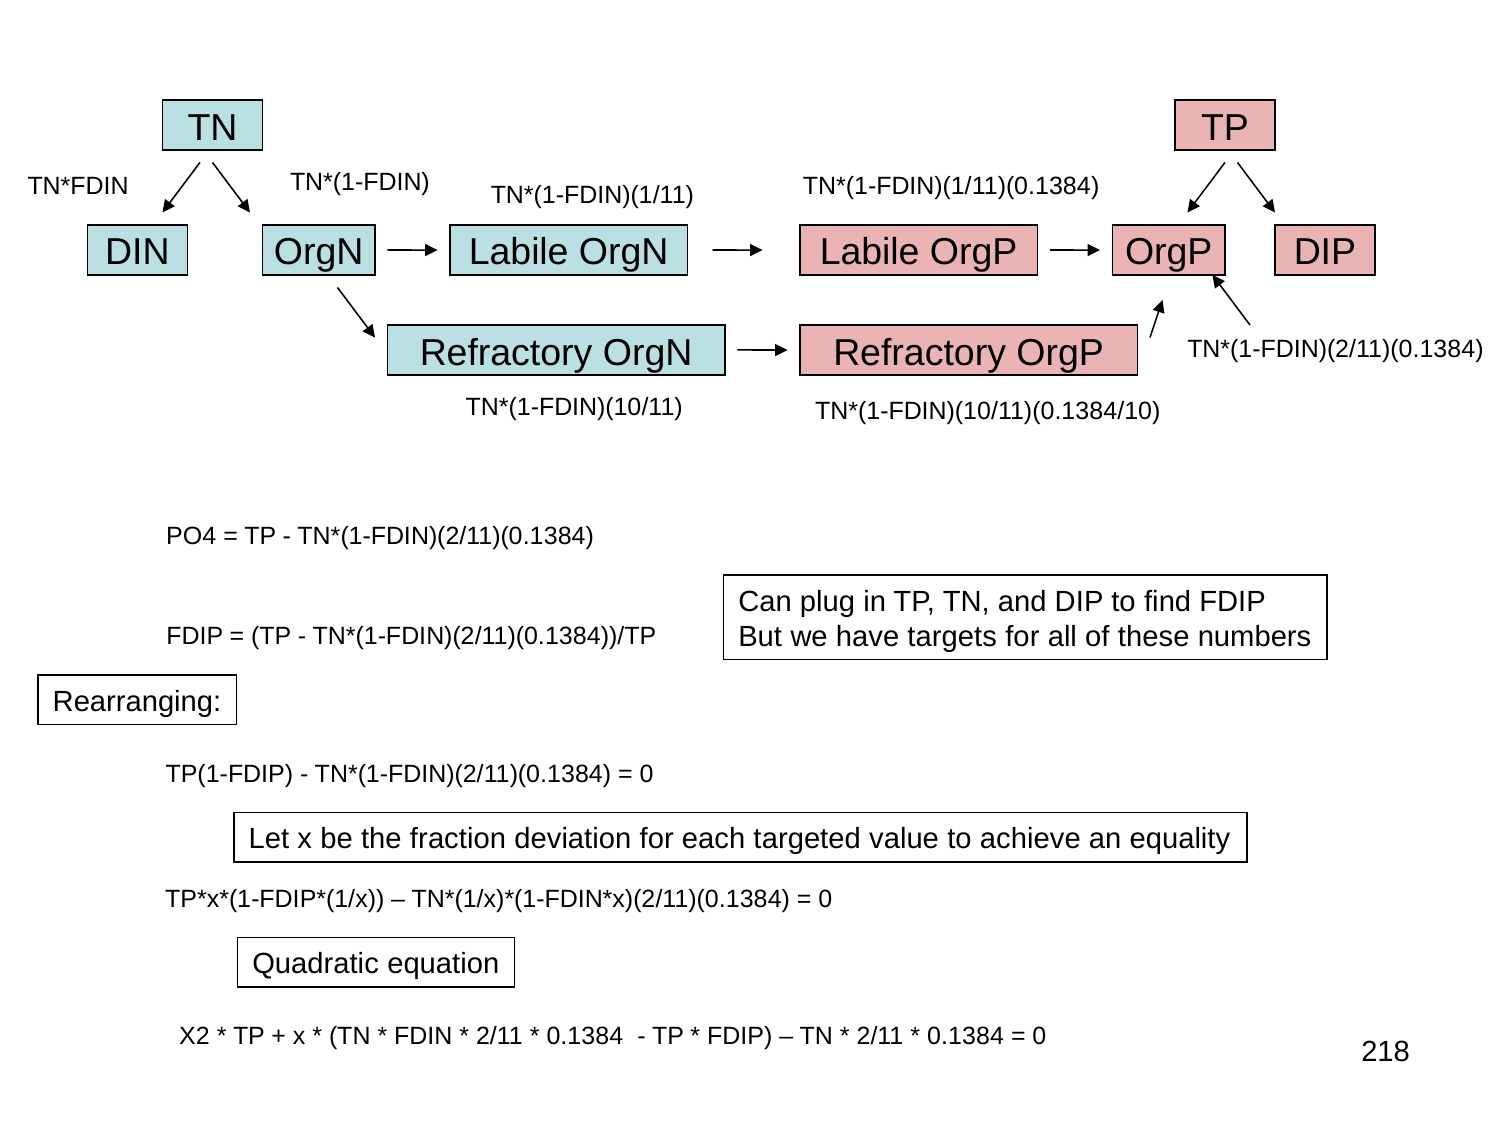

TN
TP
TN*(1-FDIN)
TN*FDIN

TN*(1-FDIN)(1/11)(0.1384)

TN*(1-FDIN)(1/11)
DIN
OrgN
Labile OrgN
Labile OrgP
OrgP
DIP

Refractory OrgN
Refractory OrgP
TN*(1-FDIN)(2/11)(0.1384)

TN*(1-FDIN)(10/11)
TN*(1-FDIN)(10/11)(0.1384/10)
PO4 = TP - TN*(1-FDIN)(2/11)(0.1384)
Can plug in TP, TN, and DIP to find FDIP
But we have targets for all of these numbers
FDIP = (TP - TN*(1-FDIN)(2/11)(0.1384))/TP
Rearranging:
TP(1-FDIP) - TN*(1-FDIN)(2/11)(0.1384) = 0
Let x be the fraction deviation for each targeted value to achieve an equality
TP*x*(1-FDIP*(1/x)) – TN*(1/x)*(1-FDIN*x)(2/11)(0.1384) = 0
Quadratic equation
X2 * TP + x * (TN * FDIN * 2/11 * 0.1384  - TP * FDIP) – TN * 2/11 * 0.1384 = 0
218